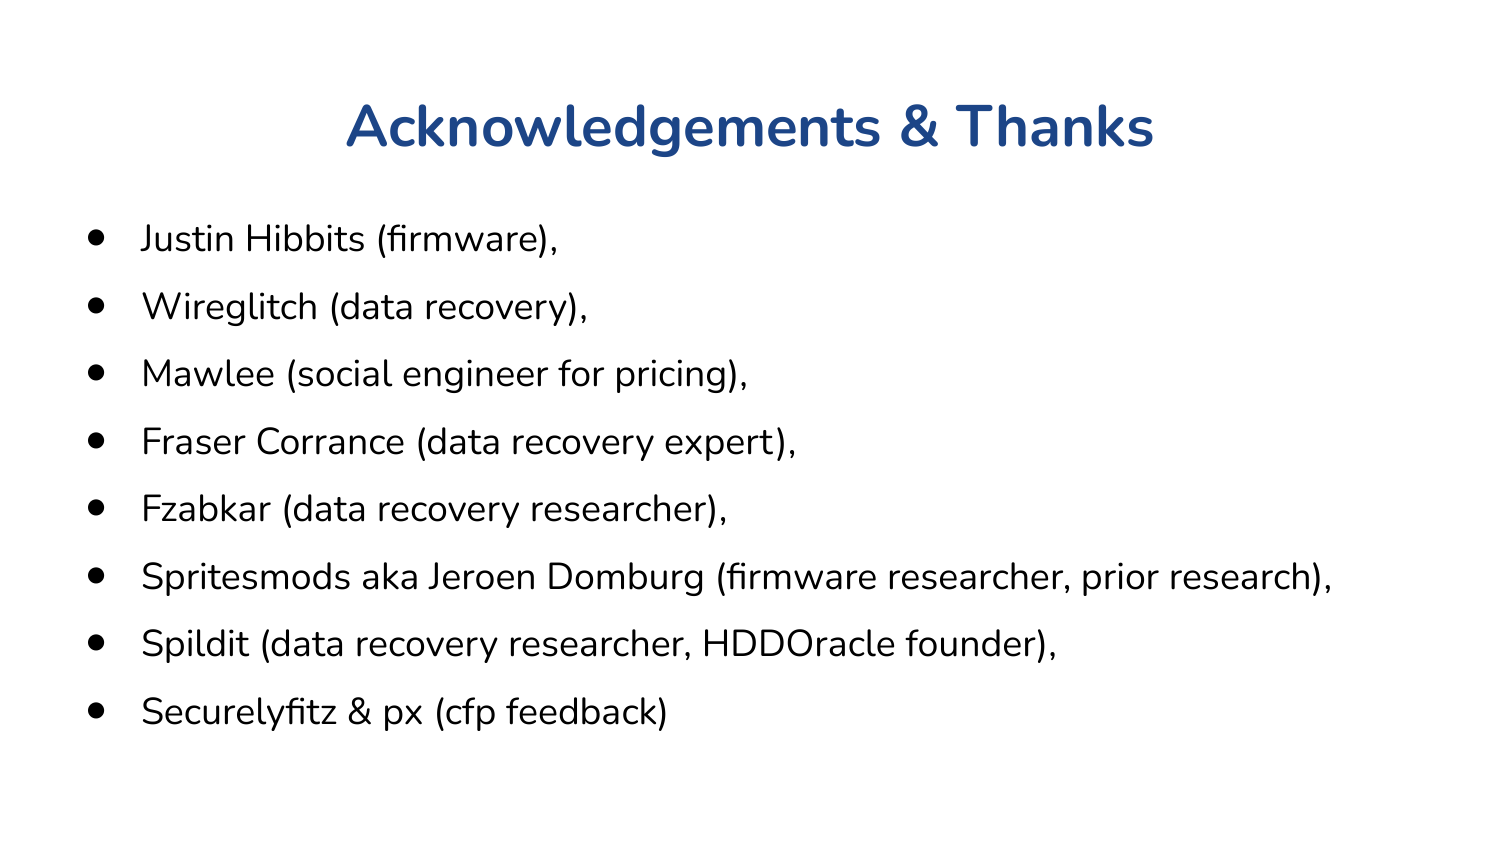

# Acknowledgements & Thanks
Justin Hibbits (firmware),
Wireglitch (data recovery),
Mawlee (social engineer for pricing),
Fraser Corrance (data recovery expert),
Fzabkar (data recovery researcher),
Spritesmods aka Jeroen Domburg (firmware researcher, prior research),
Spildit (data recovery researcher, HDDOracle founder),
Securelyfitz & px (cfp feedback)